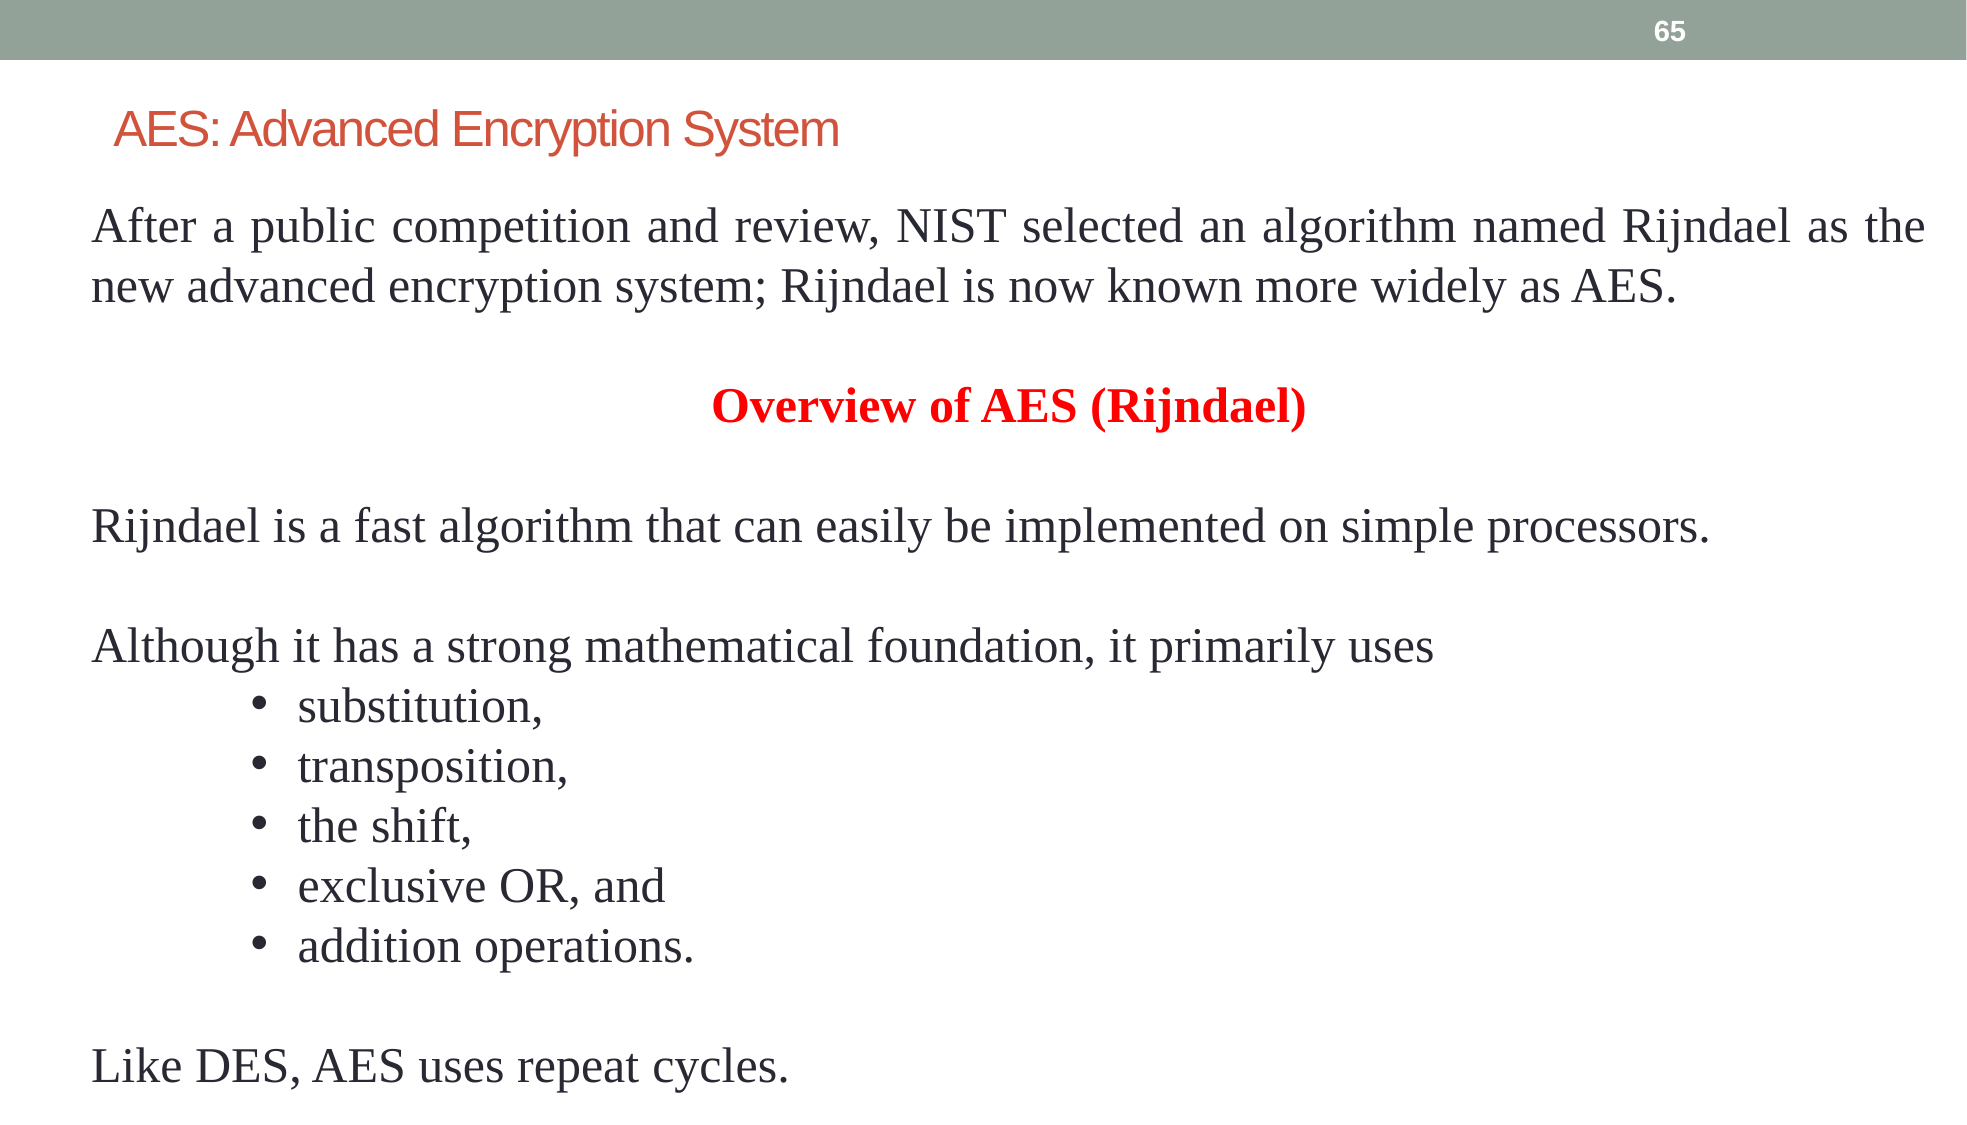

65
# AES: Advanced Encryption System
After a public competition and review, NIST selected an algorithm named Rijndael as the new advanced encryption system; Rijndael is now known more widely as AES.

Overview of AES (Rijndael)

Rijndael is a fast algorithm that can easily be implemented on simple processors.

Although it has a strong mathematical foundation, it primarily uses
substitution,
transposition,
the shift,
exclusive OR, and
addition operations.

Like DES, AES uses repeat cycles.